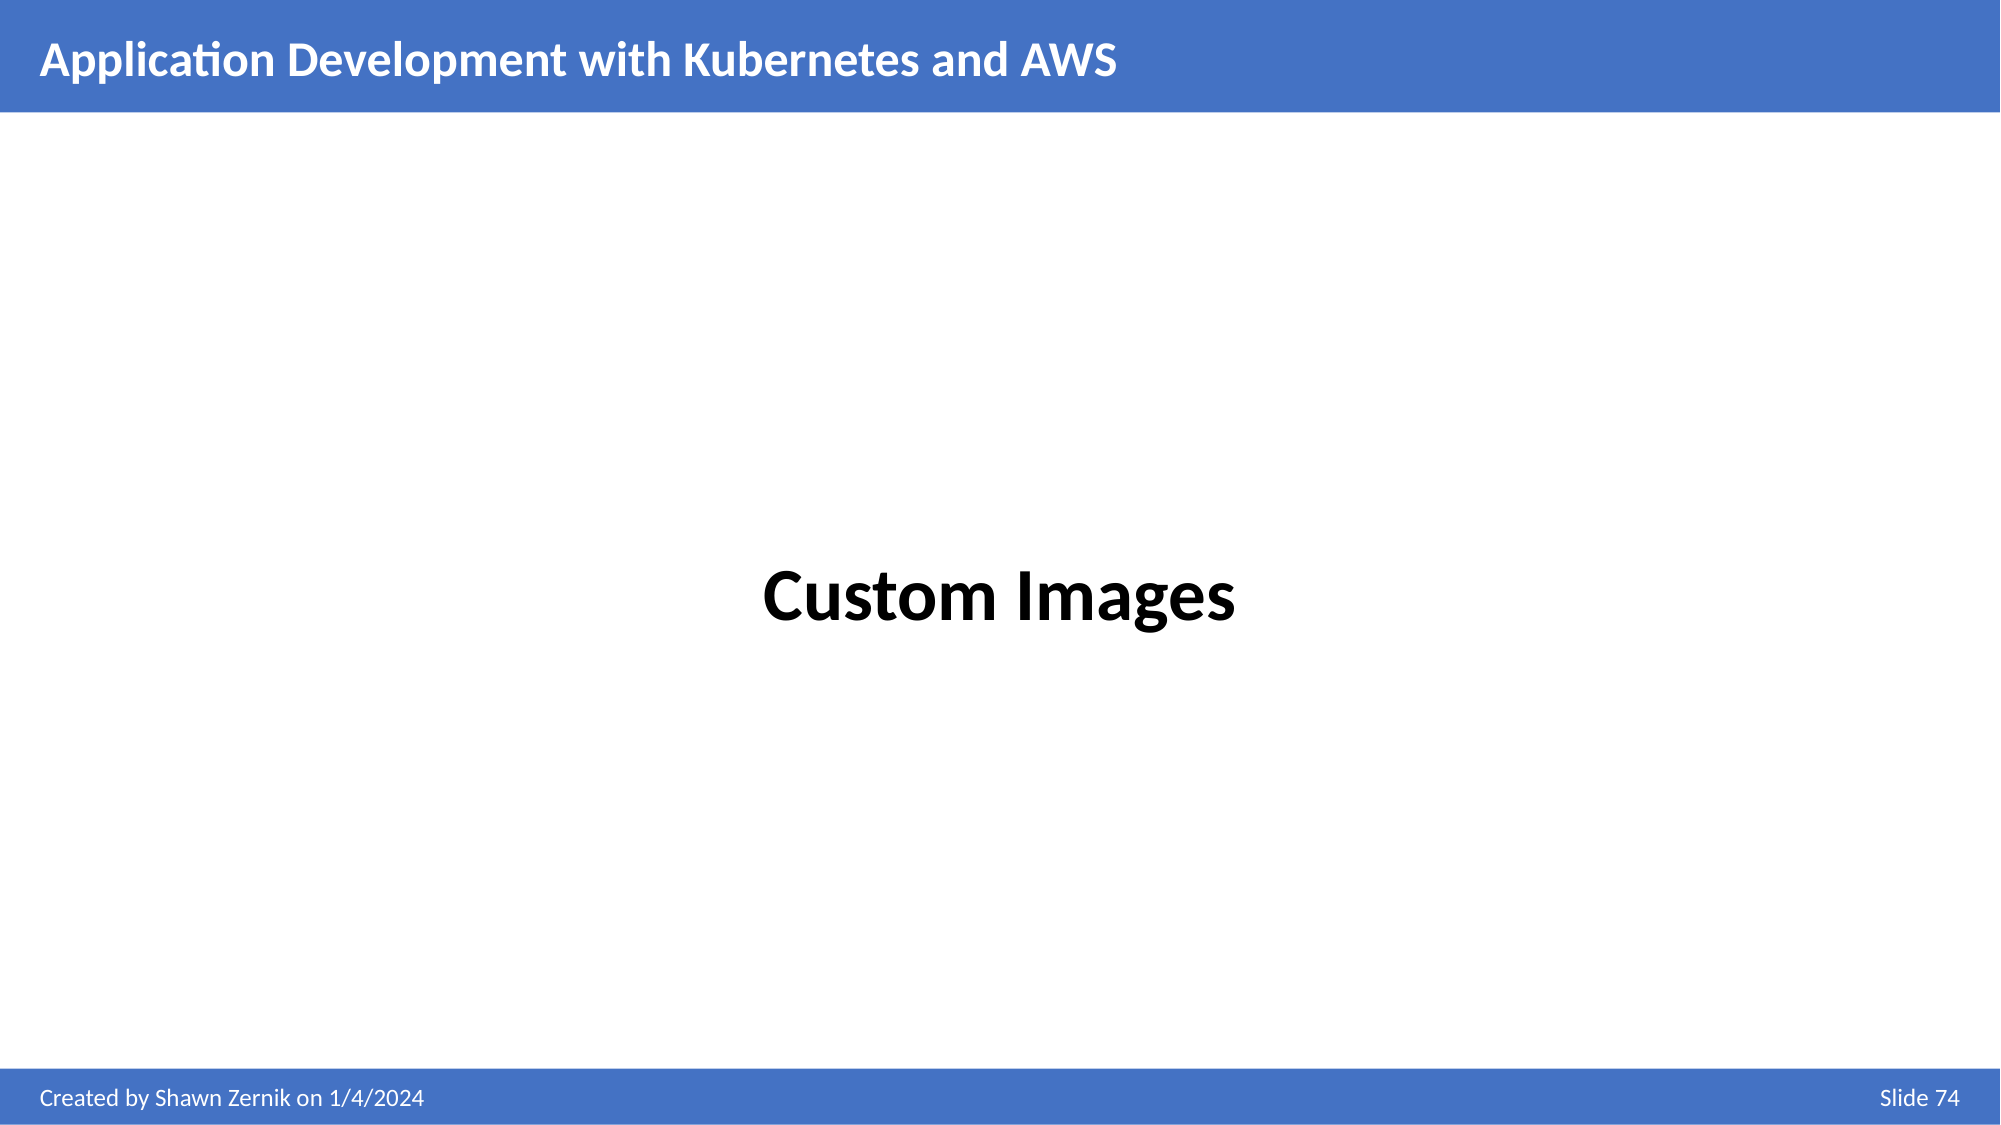

Application Development with Kubernetes and AWS
Custom Images

Created by Shawn Zernik on 1/4/2024
Slide 74